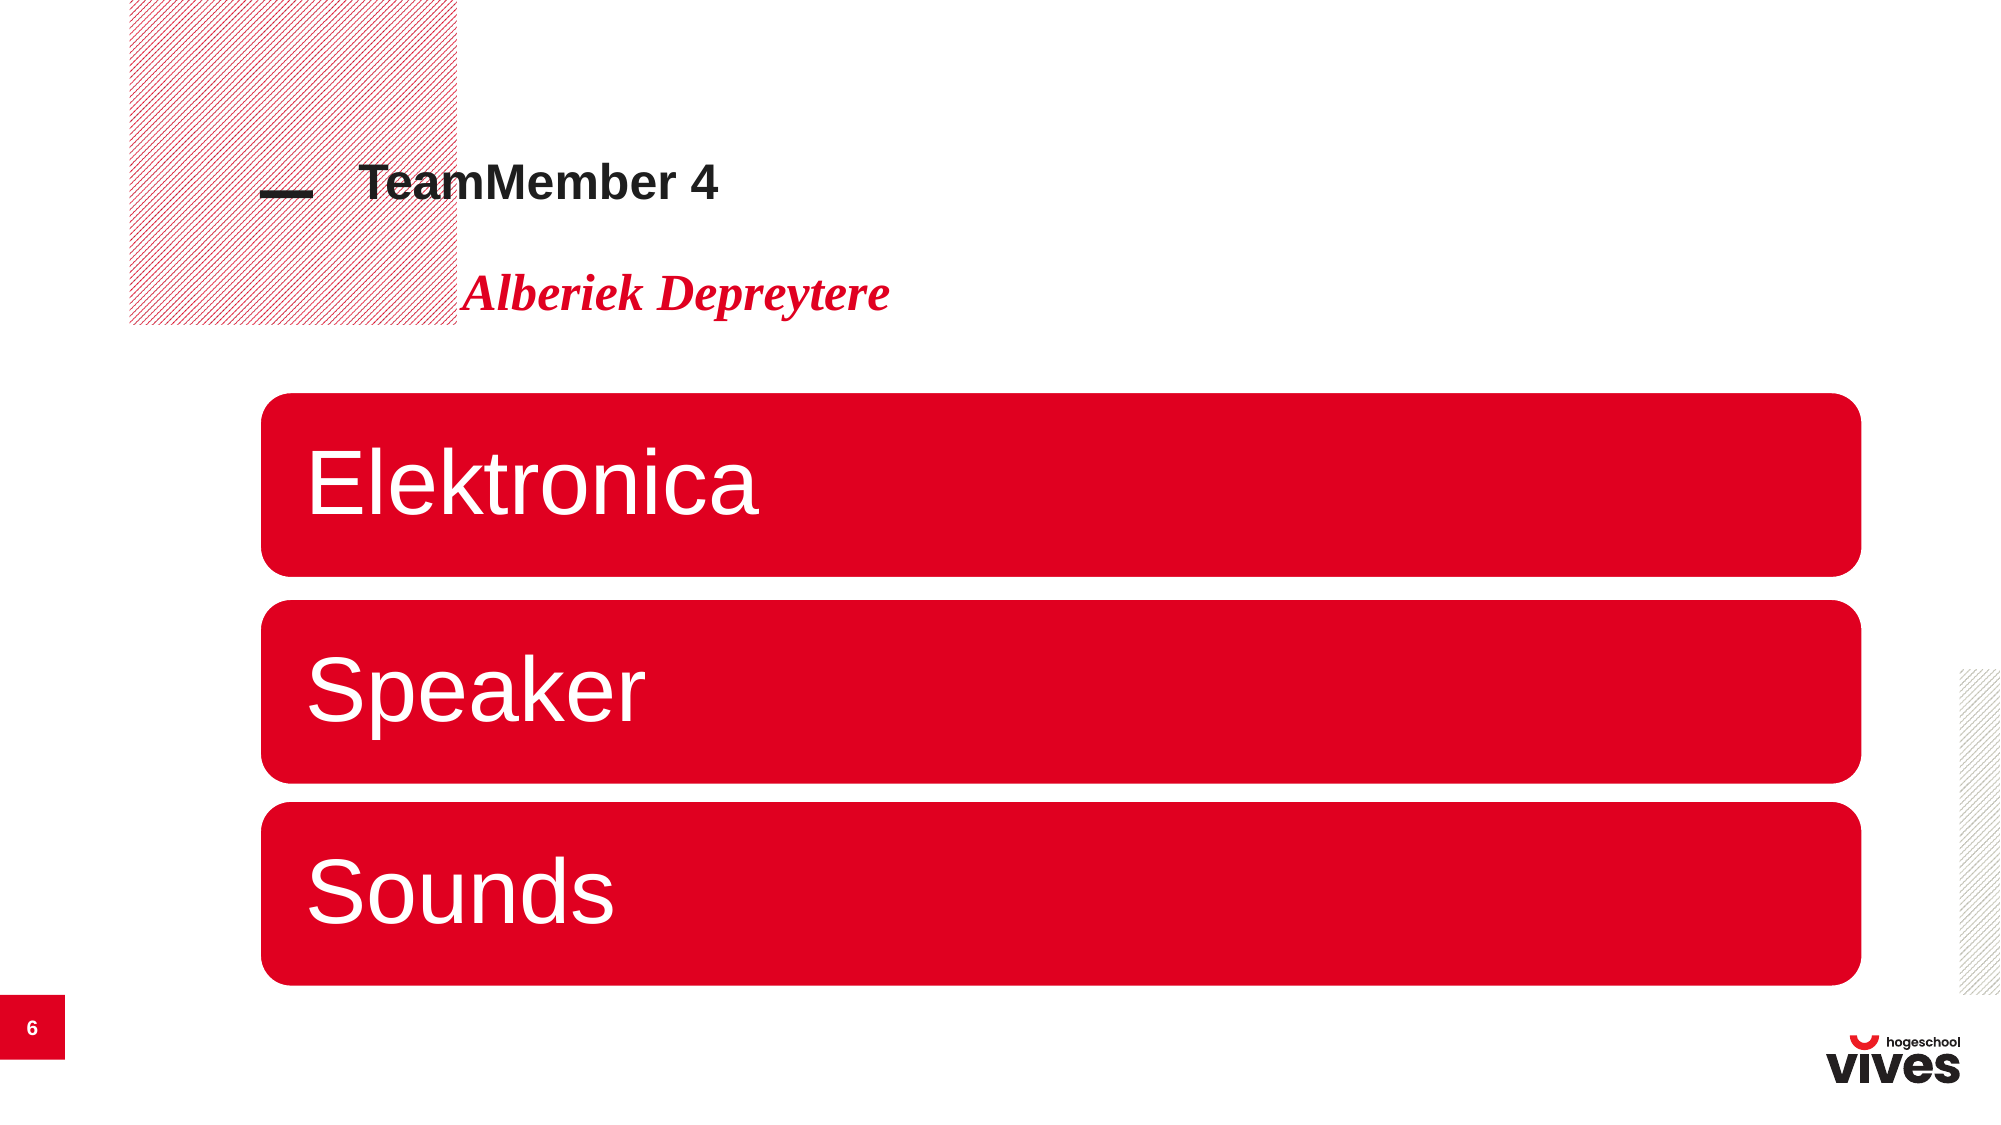

# TeamMember 4
Alberiek Depreytere
Elektronica
Speaker
Sounds